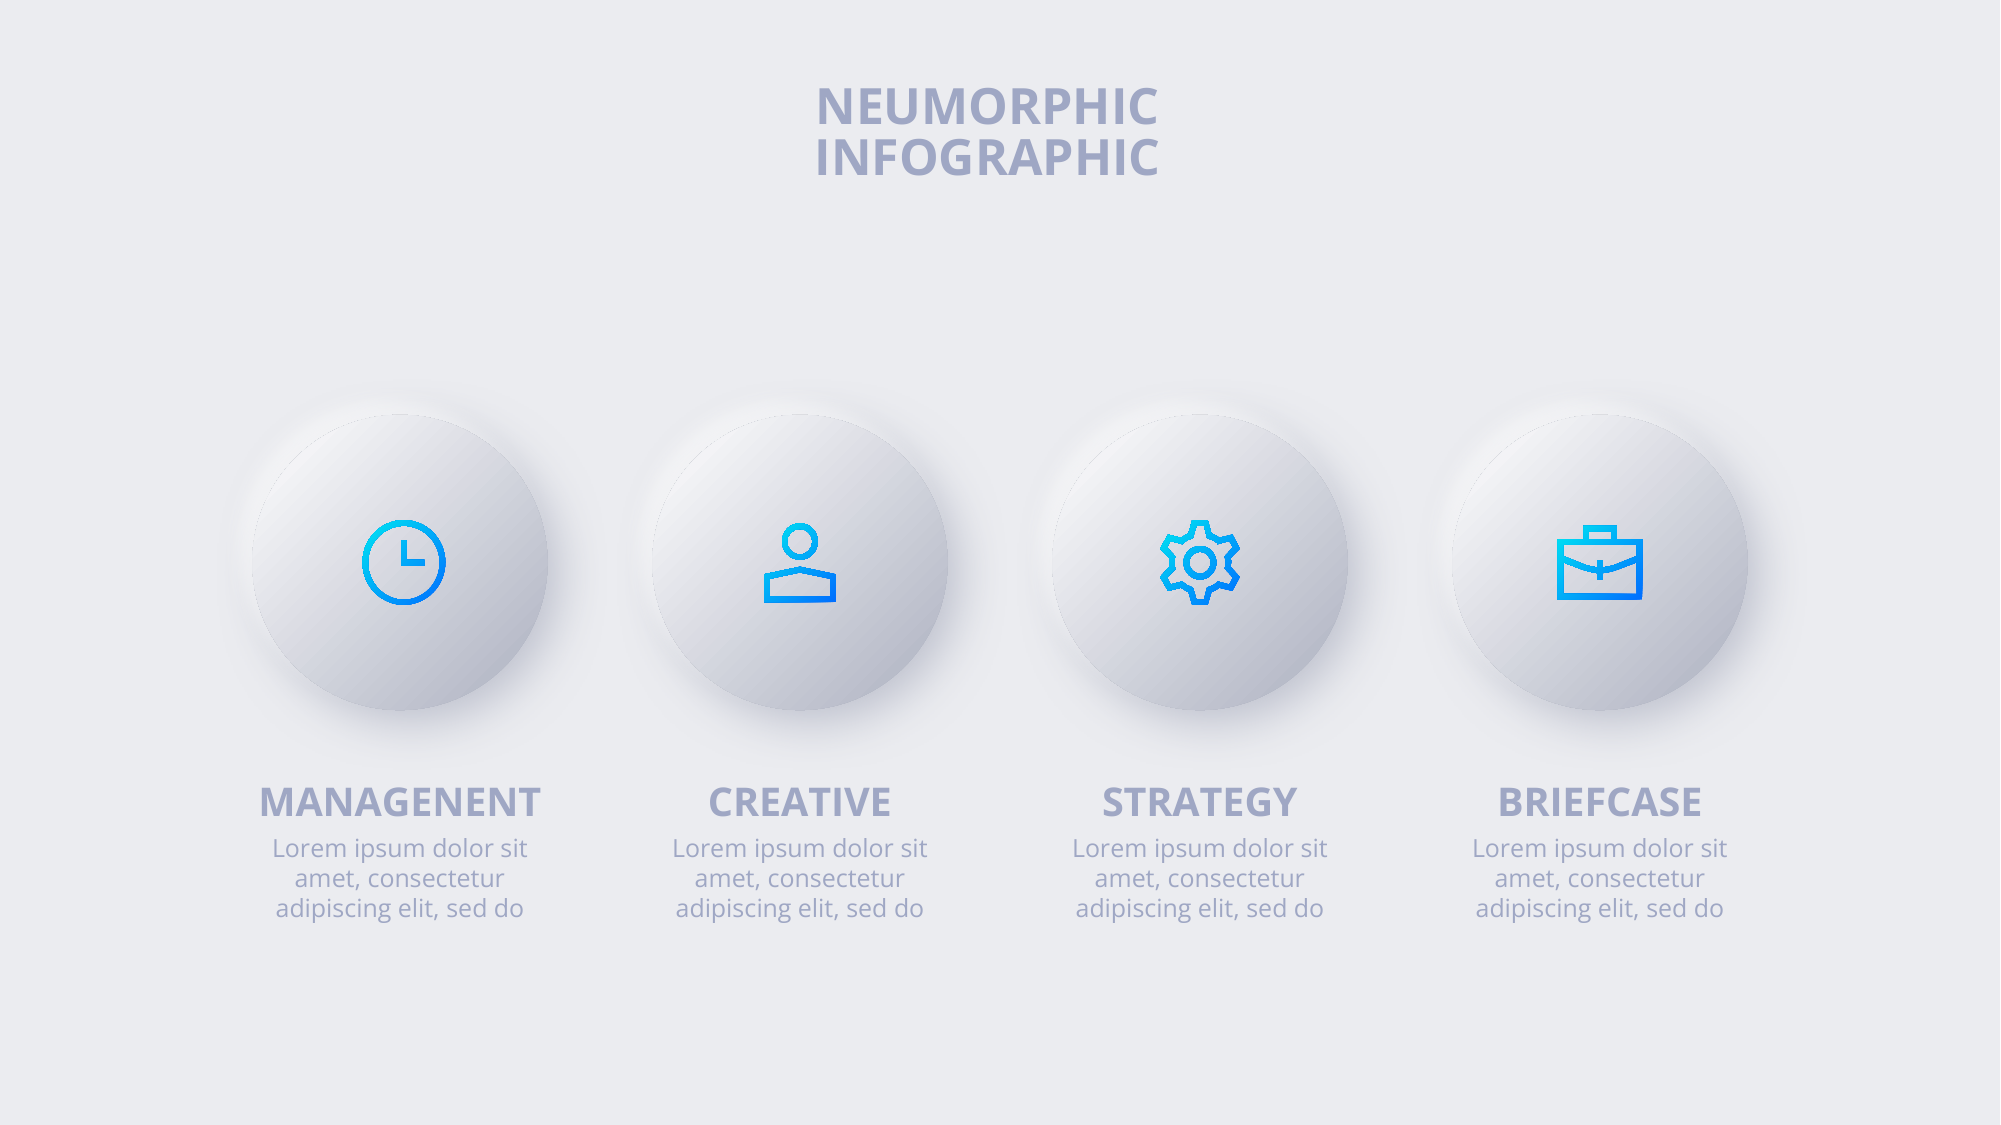

NEUMORPHIC
INFOGRAPHIC

MANAGENENT
CREATIVE
STRATEGY
BRIEFCASE
Lorem ipsum dolor sit amet, consectetur adipiscing elit, sed do
Lorem ipsum dolor sit amet, consectetur adipiscing elit, sed do
Lorem ipsum dolor sit amet, consectetur adipiscing elit, sed do
Lorem ipsum dolor sit amet, consectetur adipiscing elit, sed do